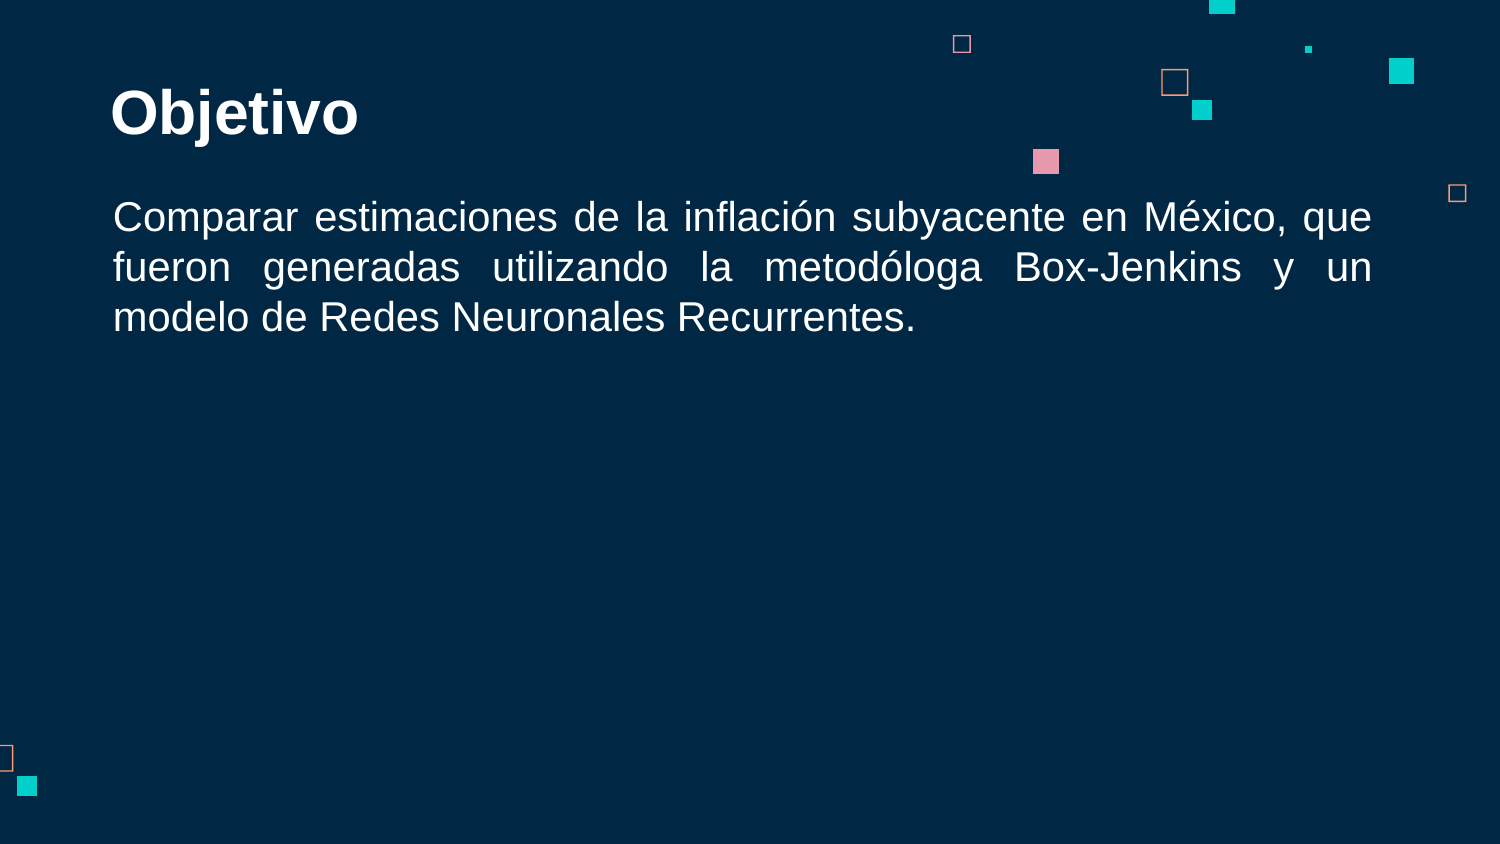

# Objetivo
Comparar estimaciones de la inflación subyacente en México, que fueron generadas utilizando la metodóloga Box-Jenkins y un modelo de Redes Neuronales Recurrentes.